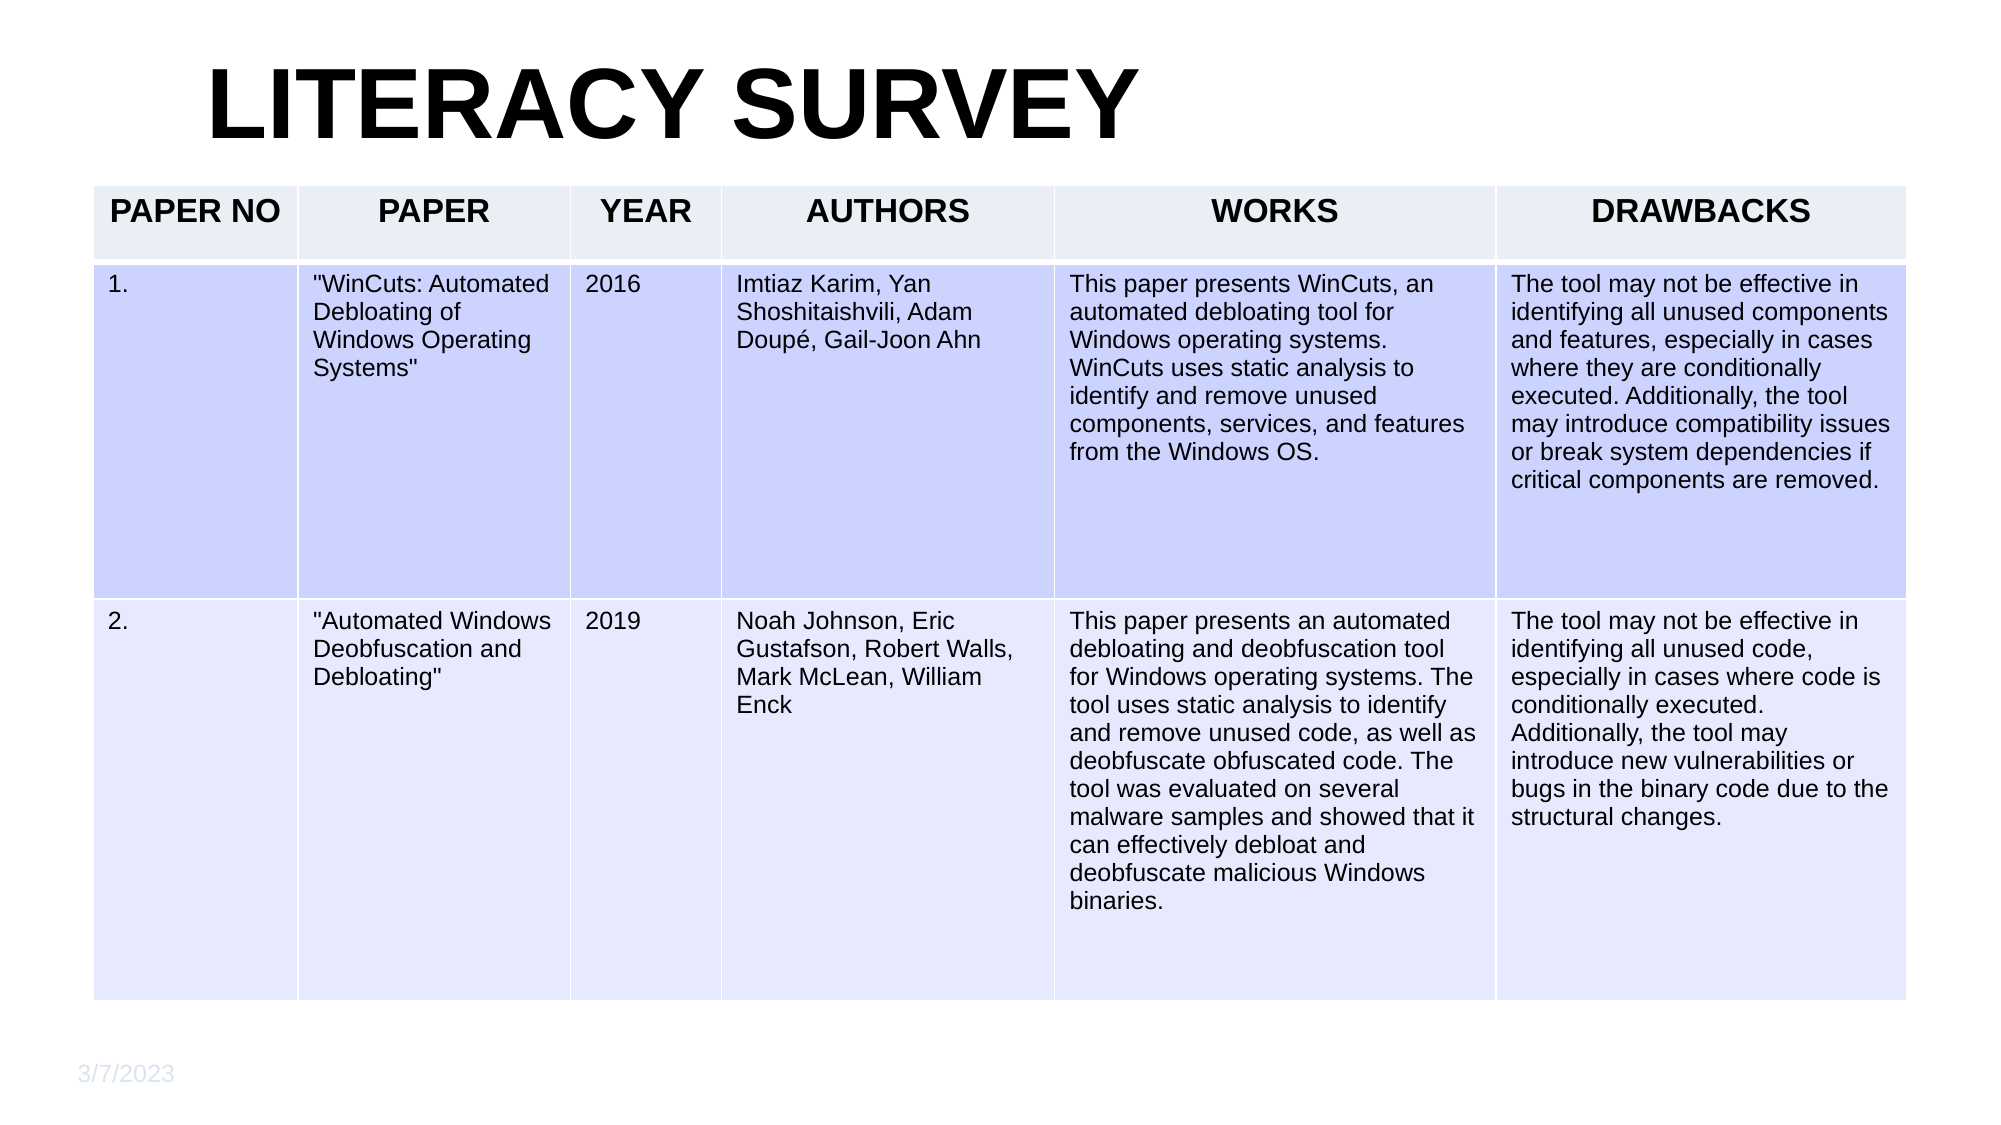

# LITERACY SURVEY
| PAPER NO | PAPER | YEAR | AUTHORS | WORKS | DRAWBACKS |
| --- | --- | --- | --- | --- | --- |
| 1. | "WinCuts: Automated Debloating of Windows Operating Systems" | 2016 | Imtiaz Karim, Yan Shoshitaishvili, Adam Doupé, Gail-Joon Ahn | This paper presents WinCuts, an automated debloating tool for Windows operating systems. WinCuts uses static analysis to identify and remove unused components, services, and features from the Windows OS. | The tool may not be effective in identifying all unused components and features, especially in cases where they are conditionally executed. Additionally, the tool may introduce compatibility issues or break system dependencies if critical components are removed. |
| 2. | "Automated Windows Deobfuscation and Debloating" | 2019 | Noah Johnson, Eric Gustafson, Robert Walls, Mark McLean, William Enck | This paper presents an automated debloating and deobfuscation tool for Windows operating systems. The tool uses static analysis to identify and remove unused code, as well as deobfuscate obfuscated code. The tool was evaluated on several malware samples and showed that it can effectively debloat and deobfuscate malicious Windows binaries. | The tool may not be effective in identifying all unused code, especially in cases where code is conditionally executed. Additionally, the tool may introduce new vulnerabilities or bugs in the binary code due to the structural changes. |
3/7/2023
3